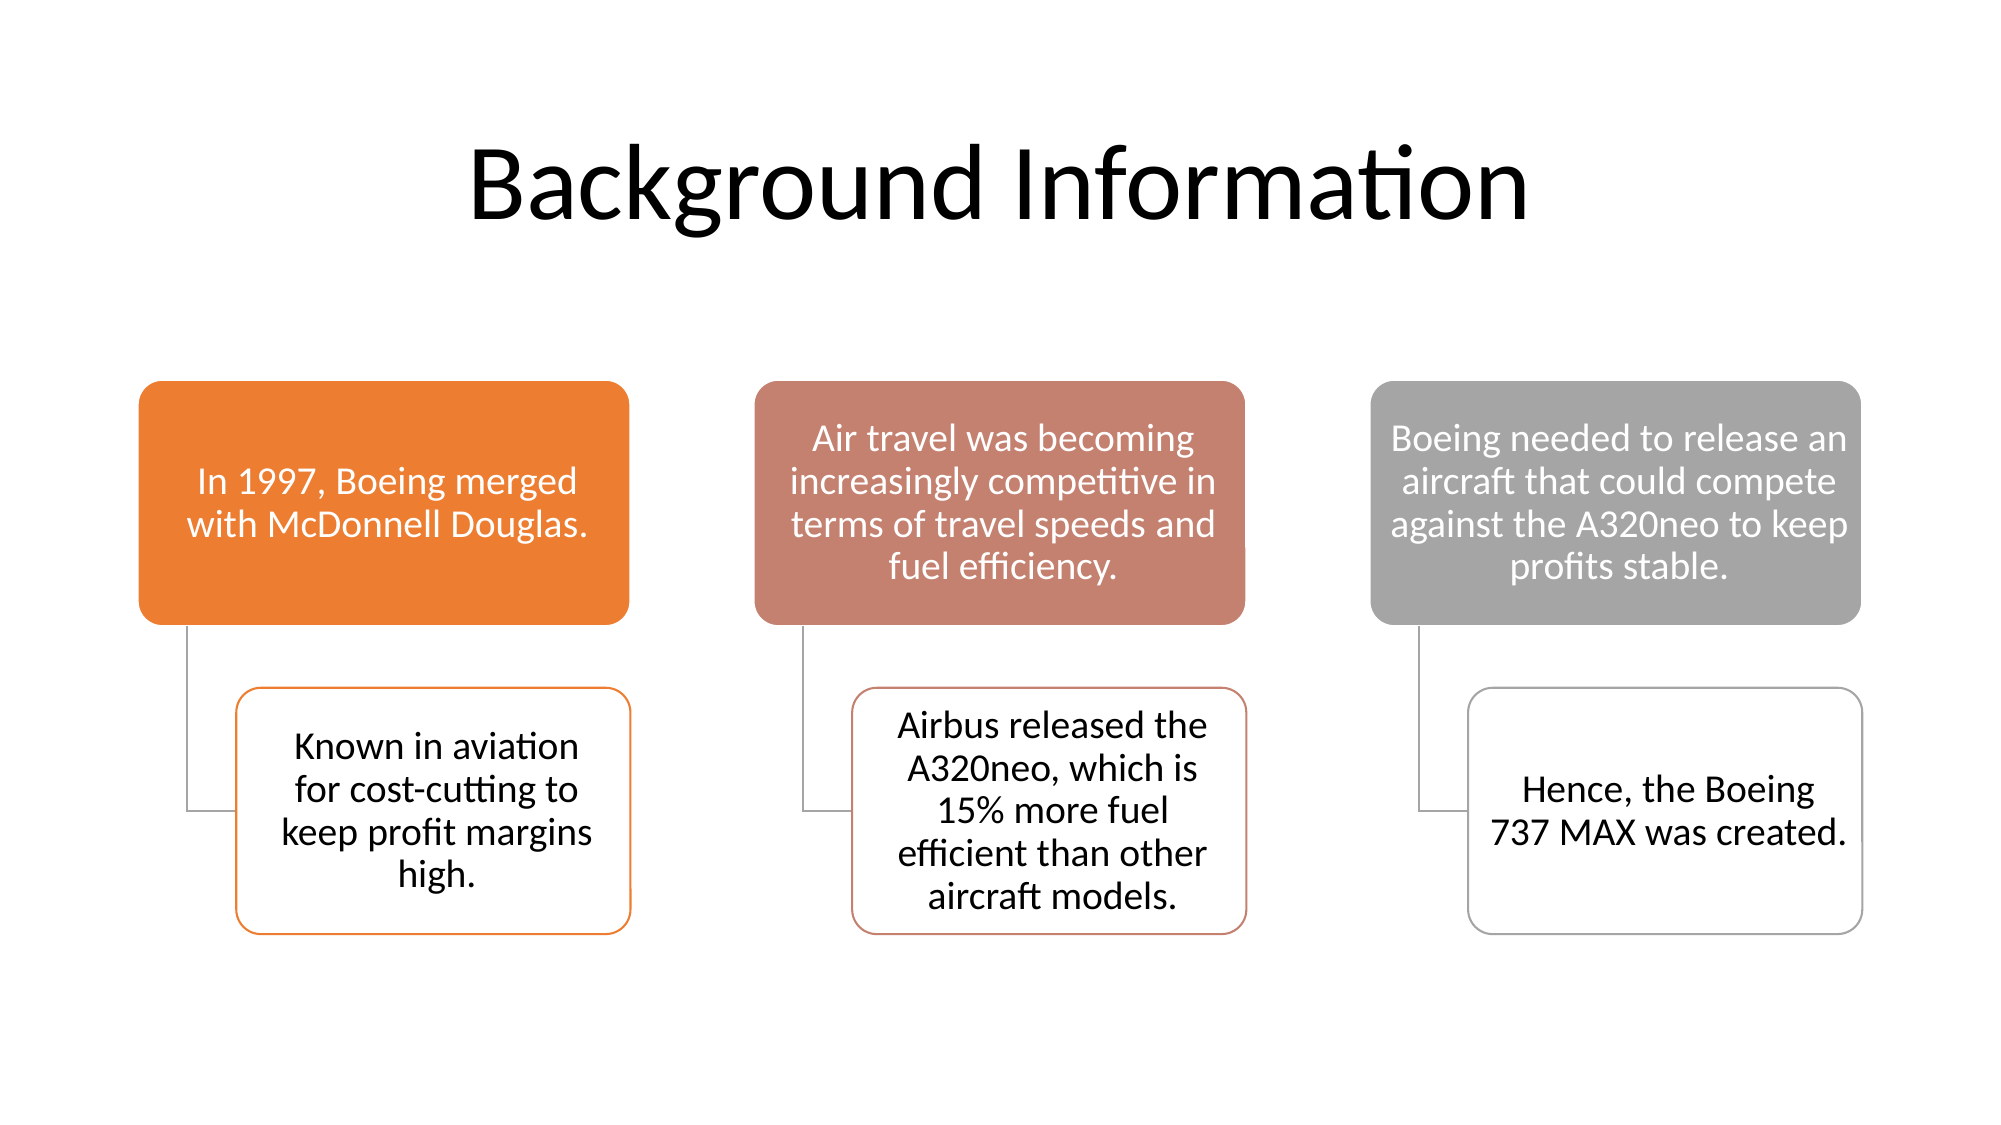

# Background Information
In 1997, Boeing merged with McDonnell Douglas.
Known in aviation for cost-cutting to keep profit margins high.
Air travel was becoming increasingly competitive in terms of travel speeds and fuel efficiency.
Airbus released the A320neo, which is 15% more fuel efficient than other aircraft models.
Boeing needed to release an aircraft that could compete against the A320neo to keep profits stable.
Hence, the Boeing 737 MAX was created.